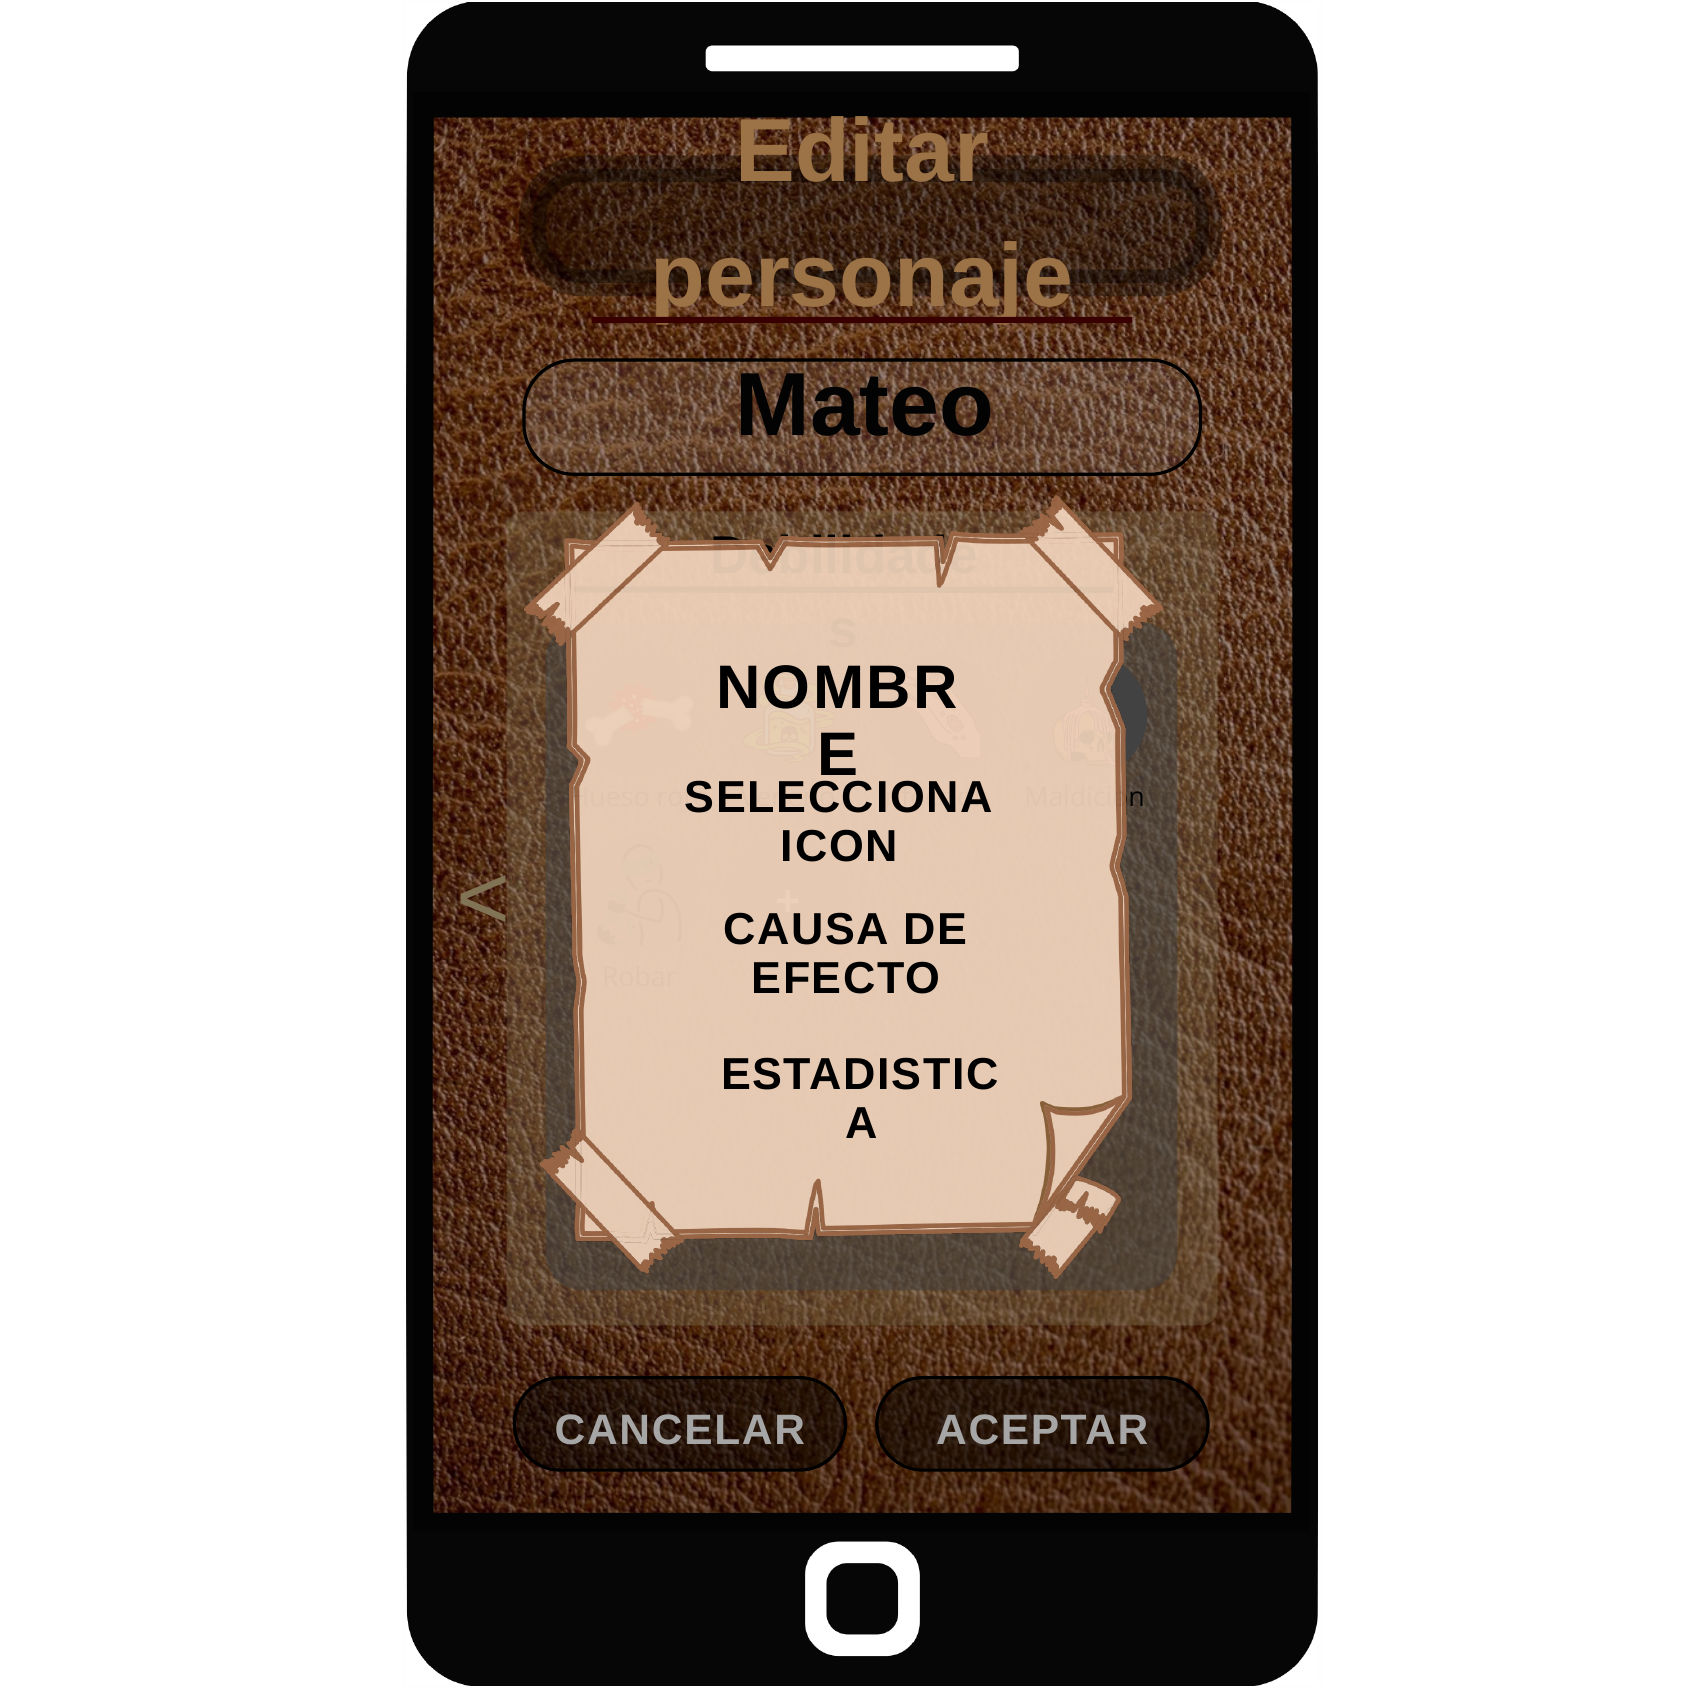

Editar personaje

Mateo

Debilidades

NOMBRE

SELECCIONA ICON

Hueso roto
Veneno
Infeccion
Maldicion

+

<
CAUSA DE EFECTO
Robar
ESTADISTICA

CANCELAR

ACEPTAR